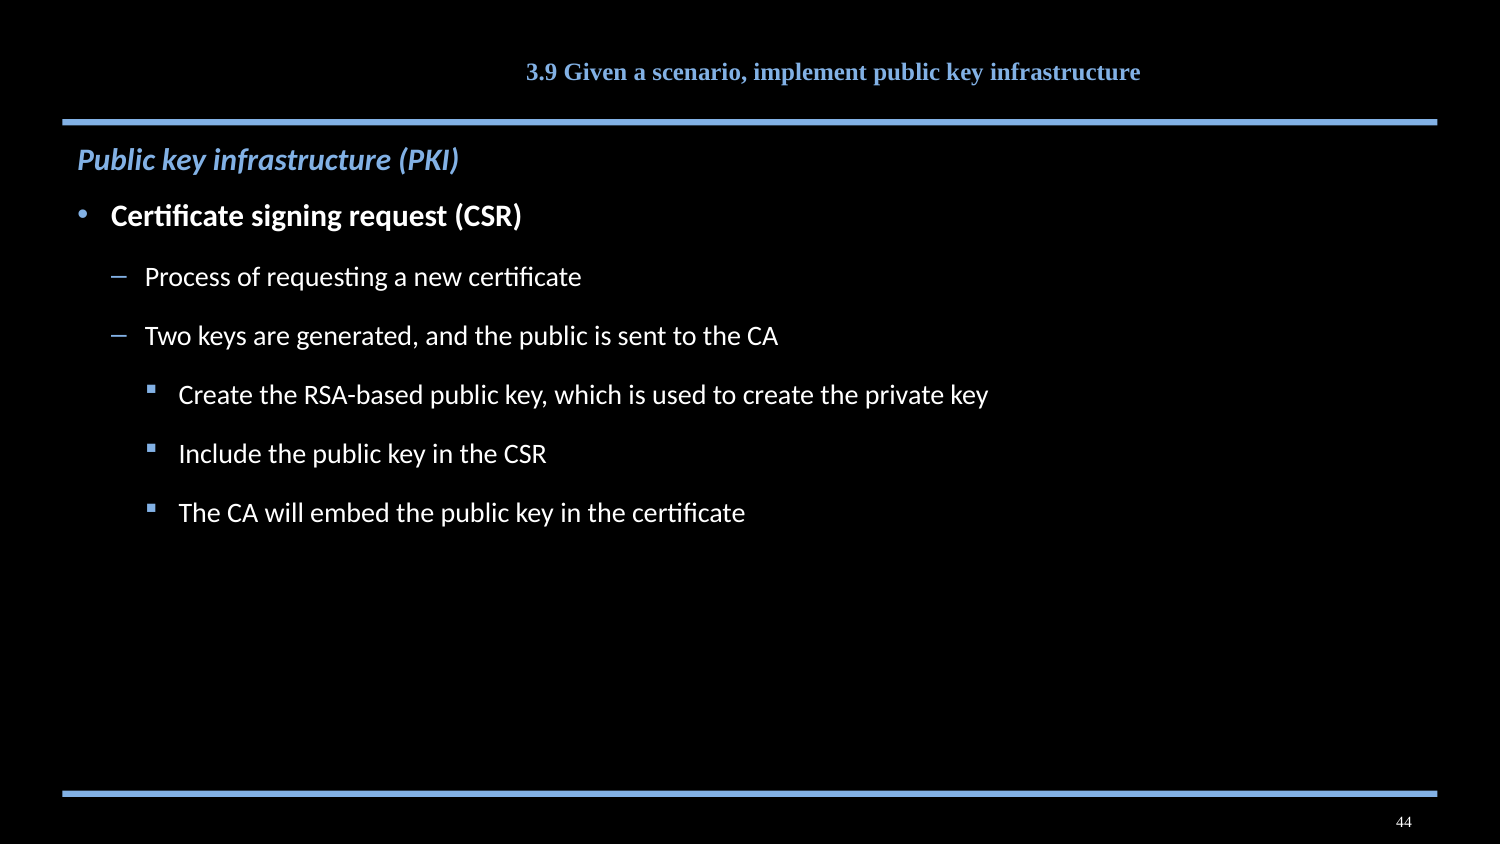

# 3.9 Given a scenario, implement public key infrastructure
Public key infrastructure (PKI)
Certificate signing request (CSR)
Process of requesting a new certificate
Two keys are generated, and the public is sent to the CA
Create the RSA-based public key, which is used to create the private key
Include the public key in the CSR
The CA will embed the public key in the certificate

44